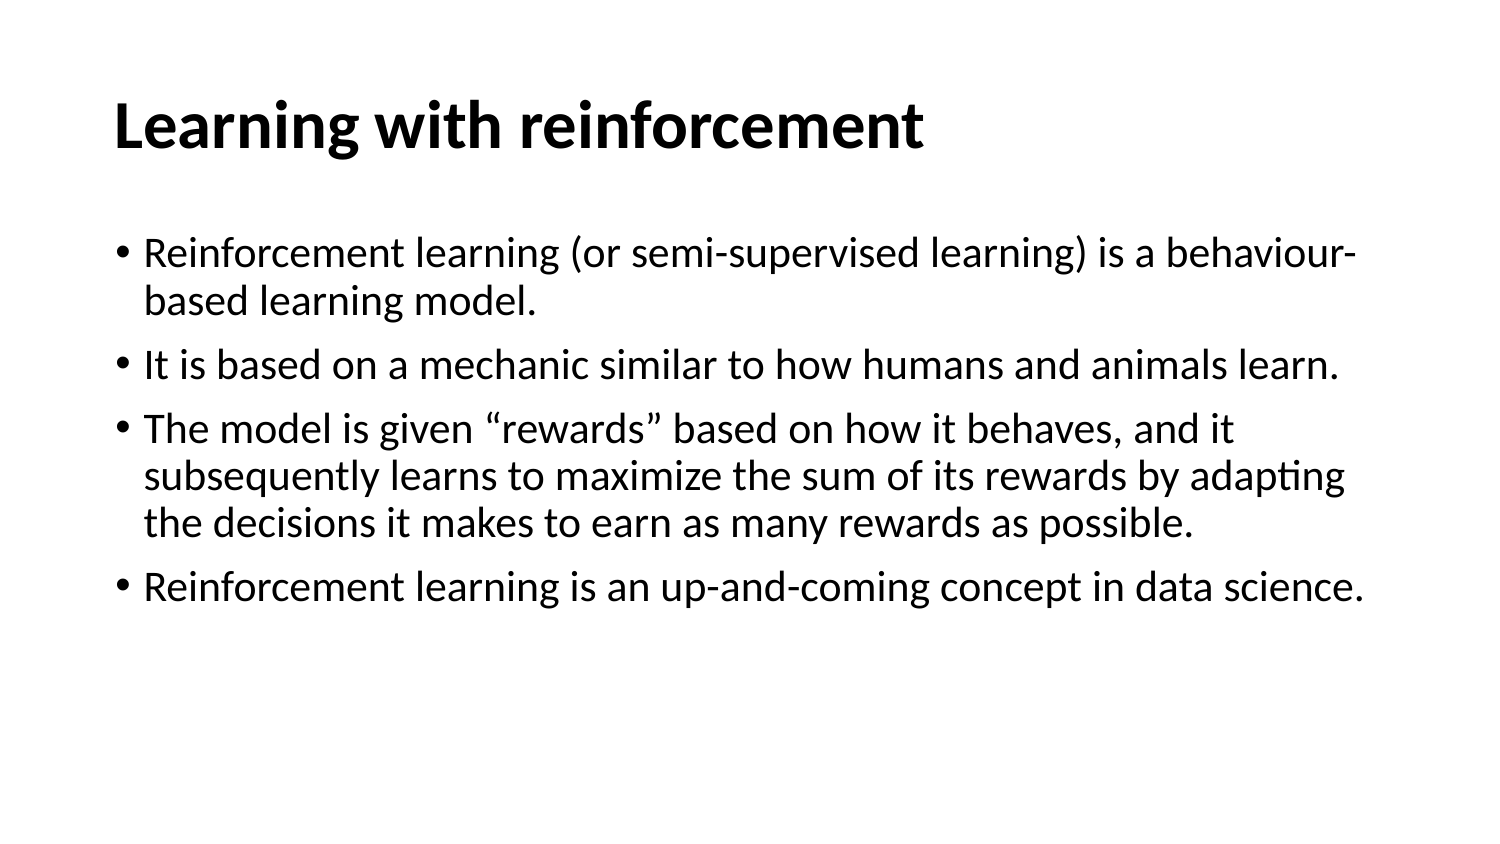

# Learning with reinforcement
Reinforcement learning (or semi-supervised learning) is a behaviour-based learning model.
It is based on a mechanic similar to how humans and animals learn.
The model is given “rewards” based on how it behaves, and it subsequently learns to maximize the sum of its rewards by adapting the decisions it makes to earn as many rewards as possible.
Reinforcement learning is an up-and-coming concept in data science.